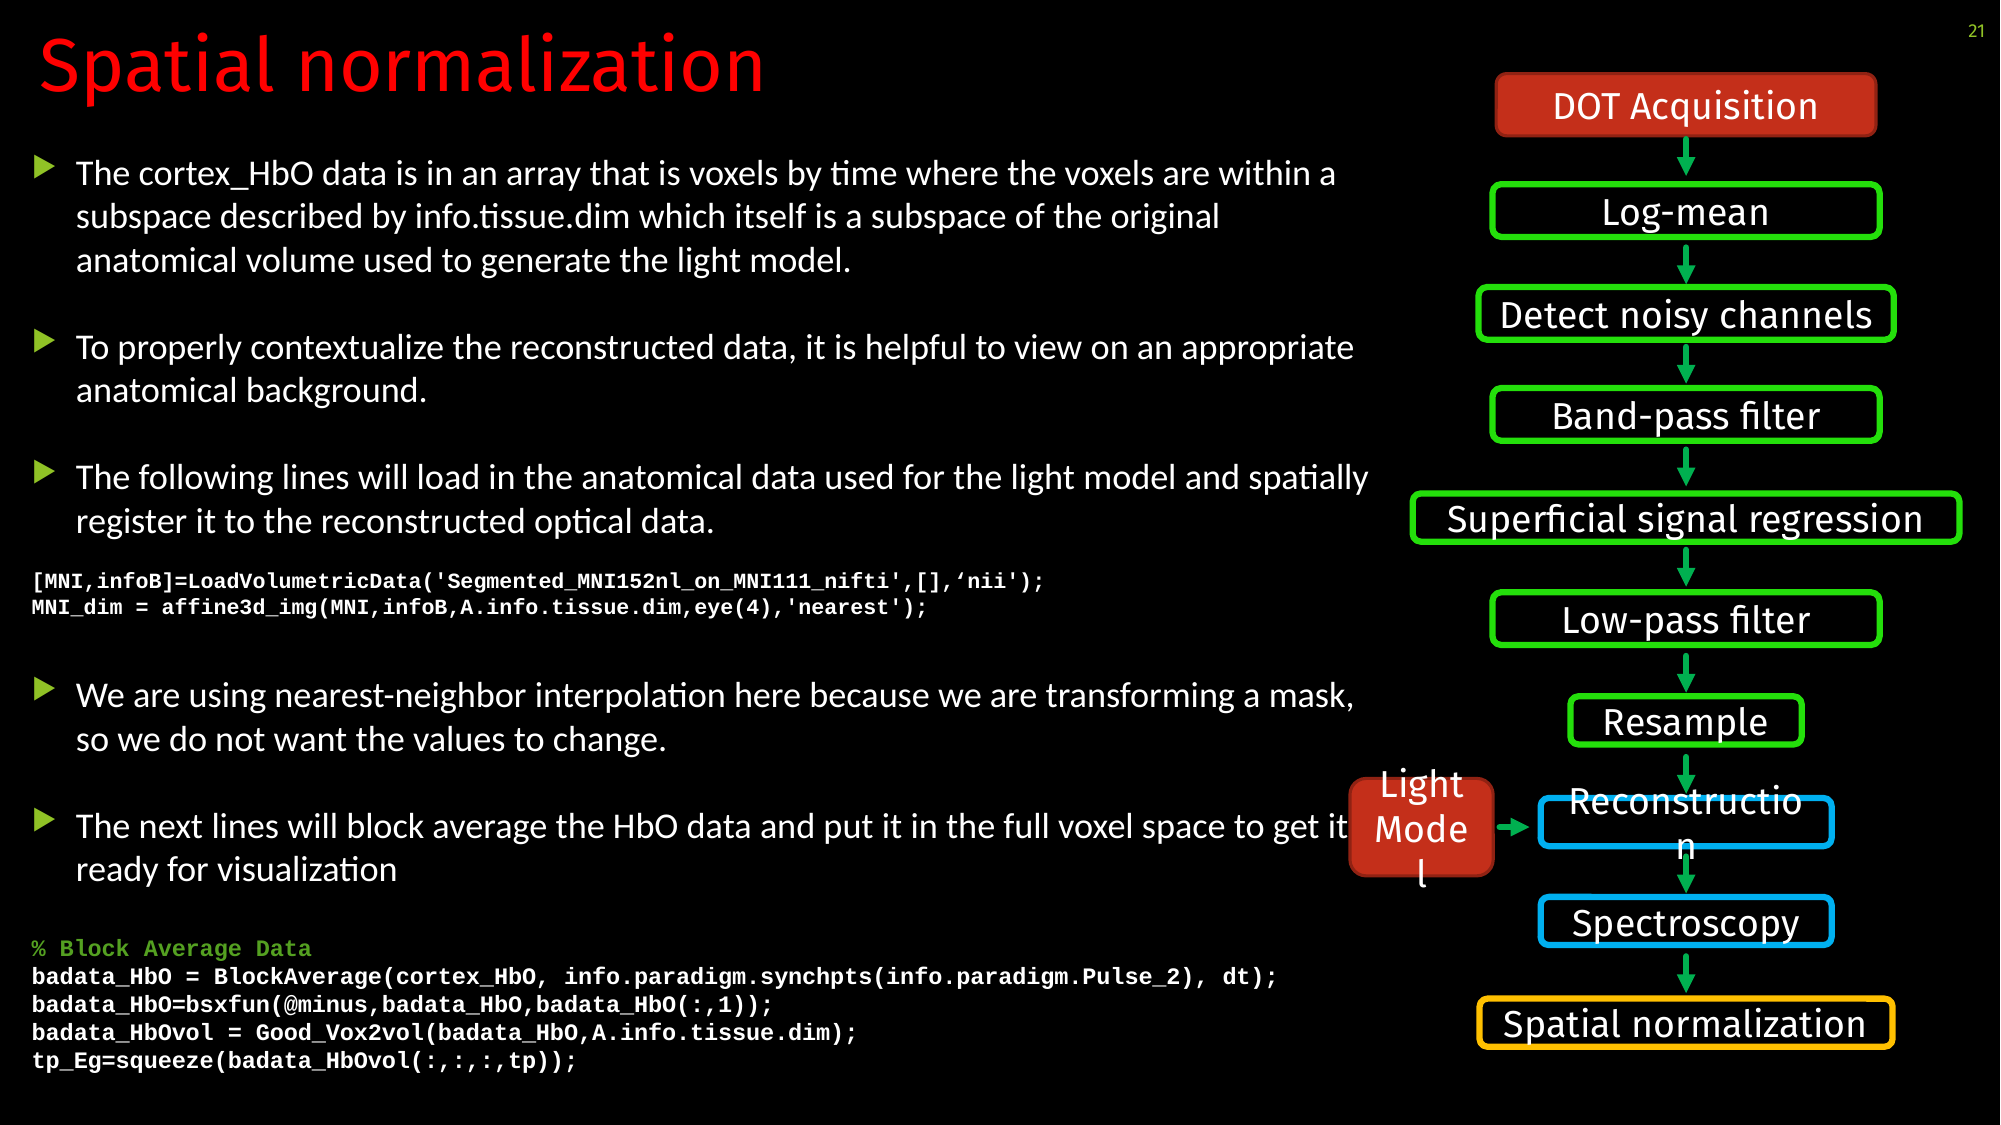

21
# Spatial normalization
DOT Acquisition
The cortex_HbO data is in an array that is voxels by time where the voxels are within a subspace described by info.tissue.dim which itself is a subspace of the original anatomical volume used to generate the light model.

To properly contextualize the reconstructed data, it is helpful to view on an appropriate anatomical background.

The following lines will load in the anatomical data used for the light model and spatially register it to the reconstructed optical data.

[MNI,infoB]=LoadVolumetricData('Segmented_MNI152nl_on_MNI111_nifti',[],‘nii');
MNI_dim = affine3d_img(MNI,infoB,A.info.tissue.dim,eye(4),'nearest');

We are using nearest-neighbor interpolation here because we are transforming a mask, so we do not want the values to change.

The next lines will block average the HbO data and put it in the full voxel space to get it ready for visualization

% Block Average Data
badata_HbO = BlockAverage(cortex_HbO, info.paradigm.synchpts(info.paradigm.Pulse_2), dt);
badata_HbO=bsxfun(@minus,badata_HbO,badata_HbO(:,1));
badata_HbOvol = Good_Vox2vol(badata_HbO,A.info.tissue.dim);
tp_Eg=squeeze(badata_HbOvol(:,:,:,tp));

Log-mean
Detect noisy channels
Band-pass filter
Superficial signal regression
Low-pass filter
Resample
Light
Model
Reconstruction
Spectroscopy
Spatial normalization